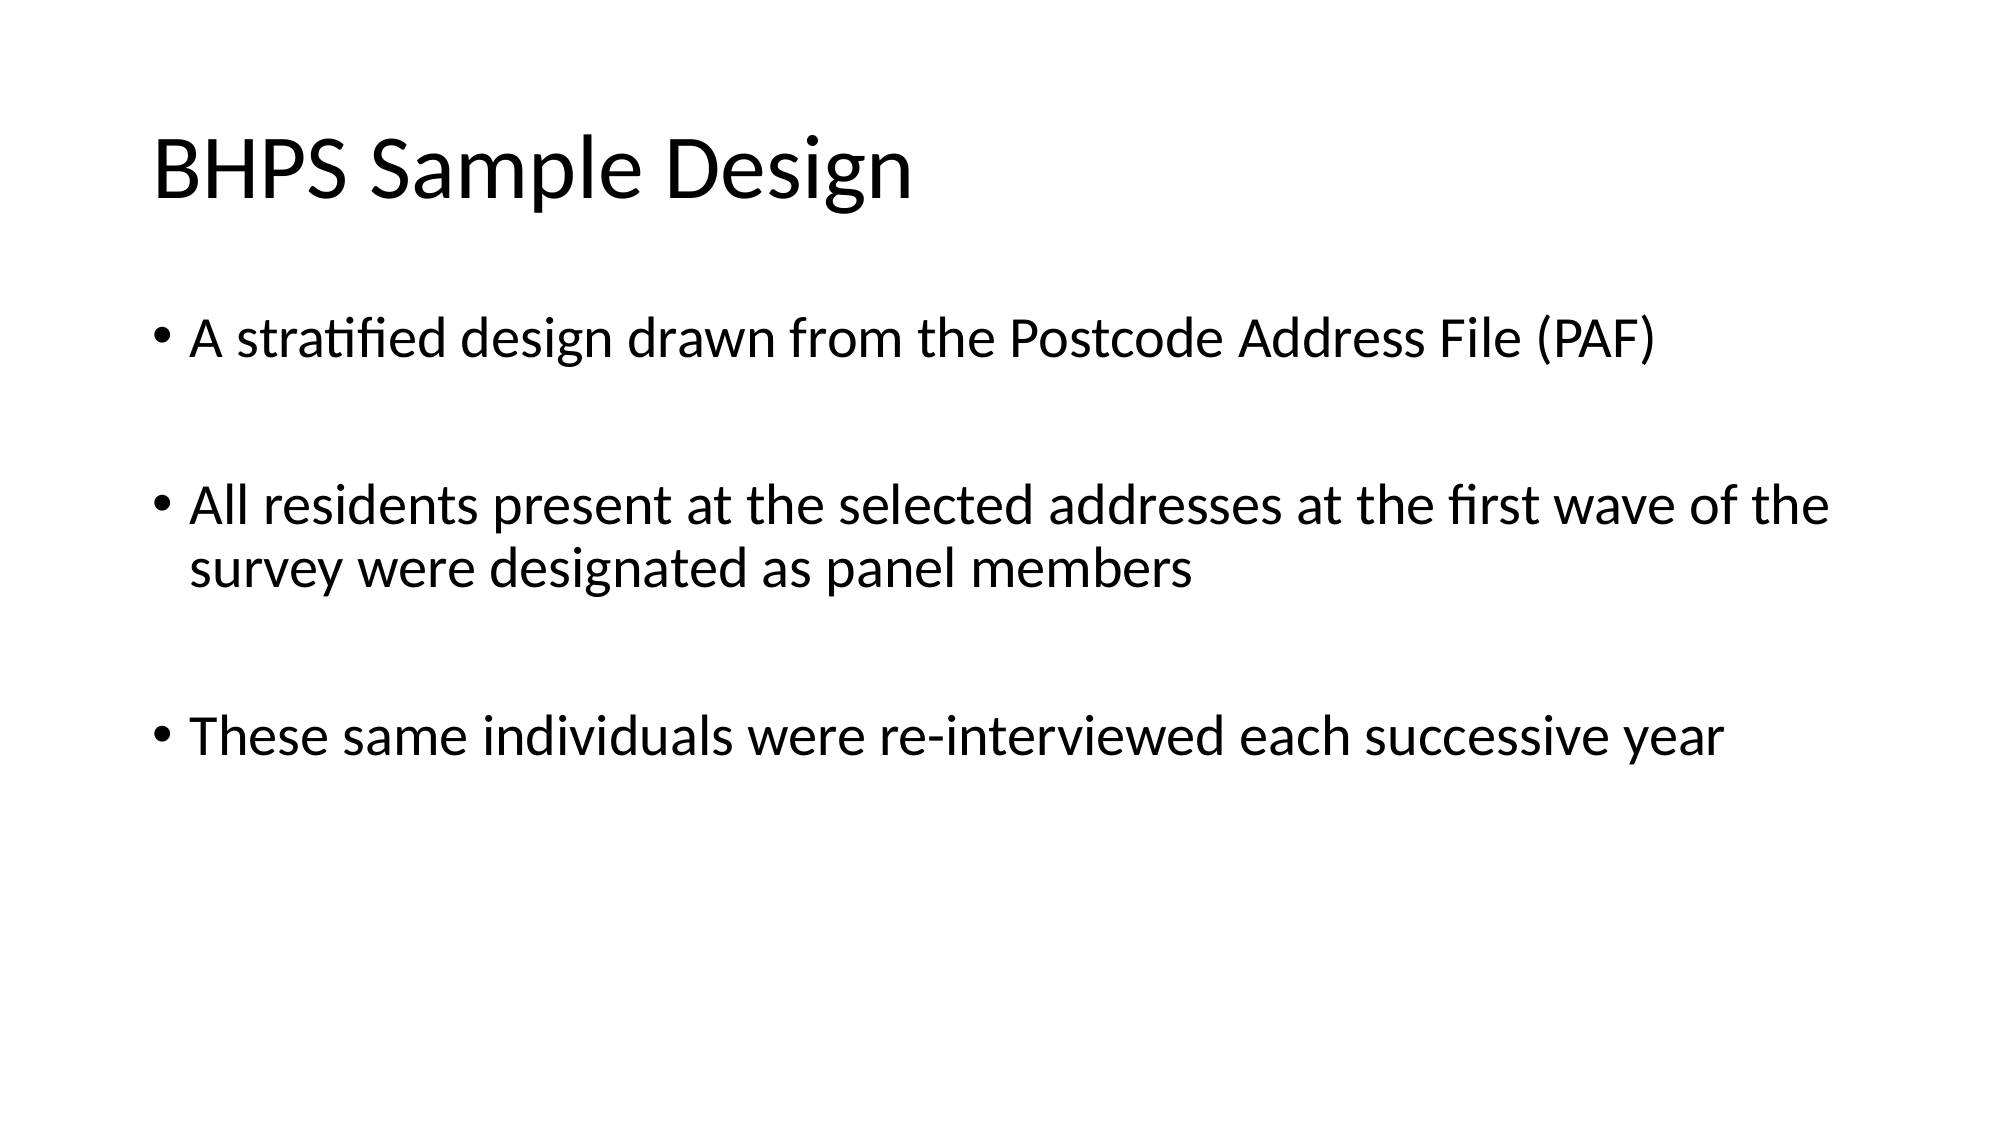

# BHPS Sample Design
A stratified design drawn from the Postcode Address File (PAF)

All residents present at the selected addresses at the first wave of the survey were designated as panel members

These same individuals were re-interviewed each successive year